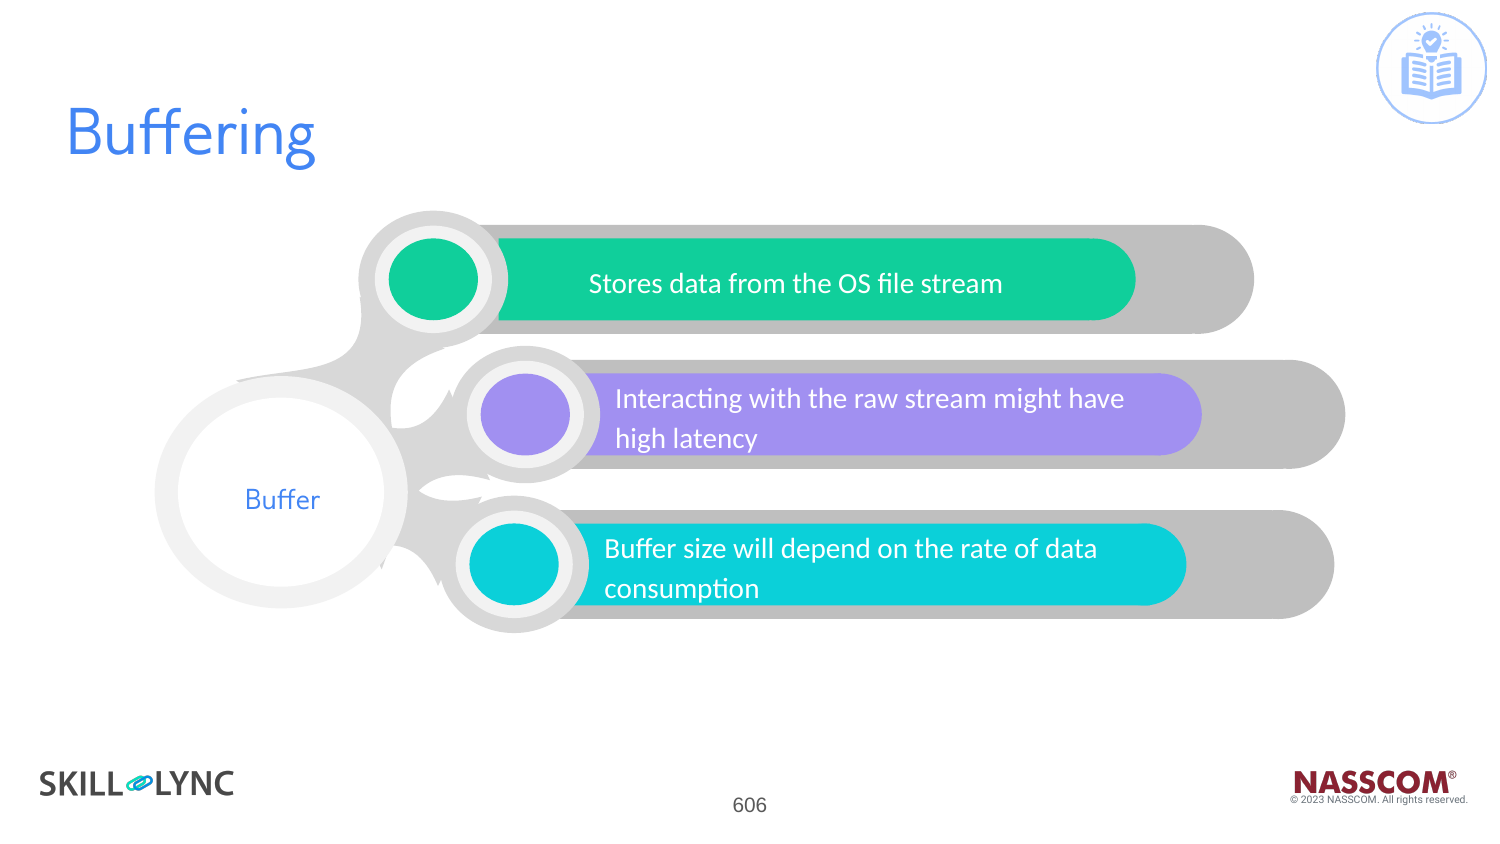

# Buffering

Stores data from the OS file stream

Buffer

Interacting with the raw stream might have high latency

Buffer size will depend on the rate of data consumption

606